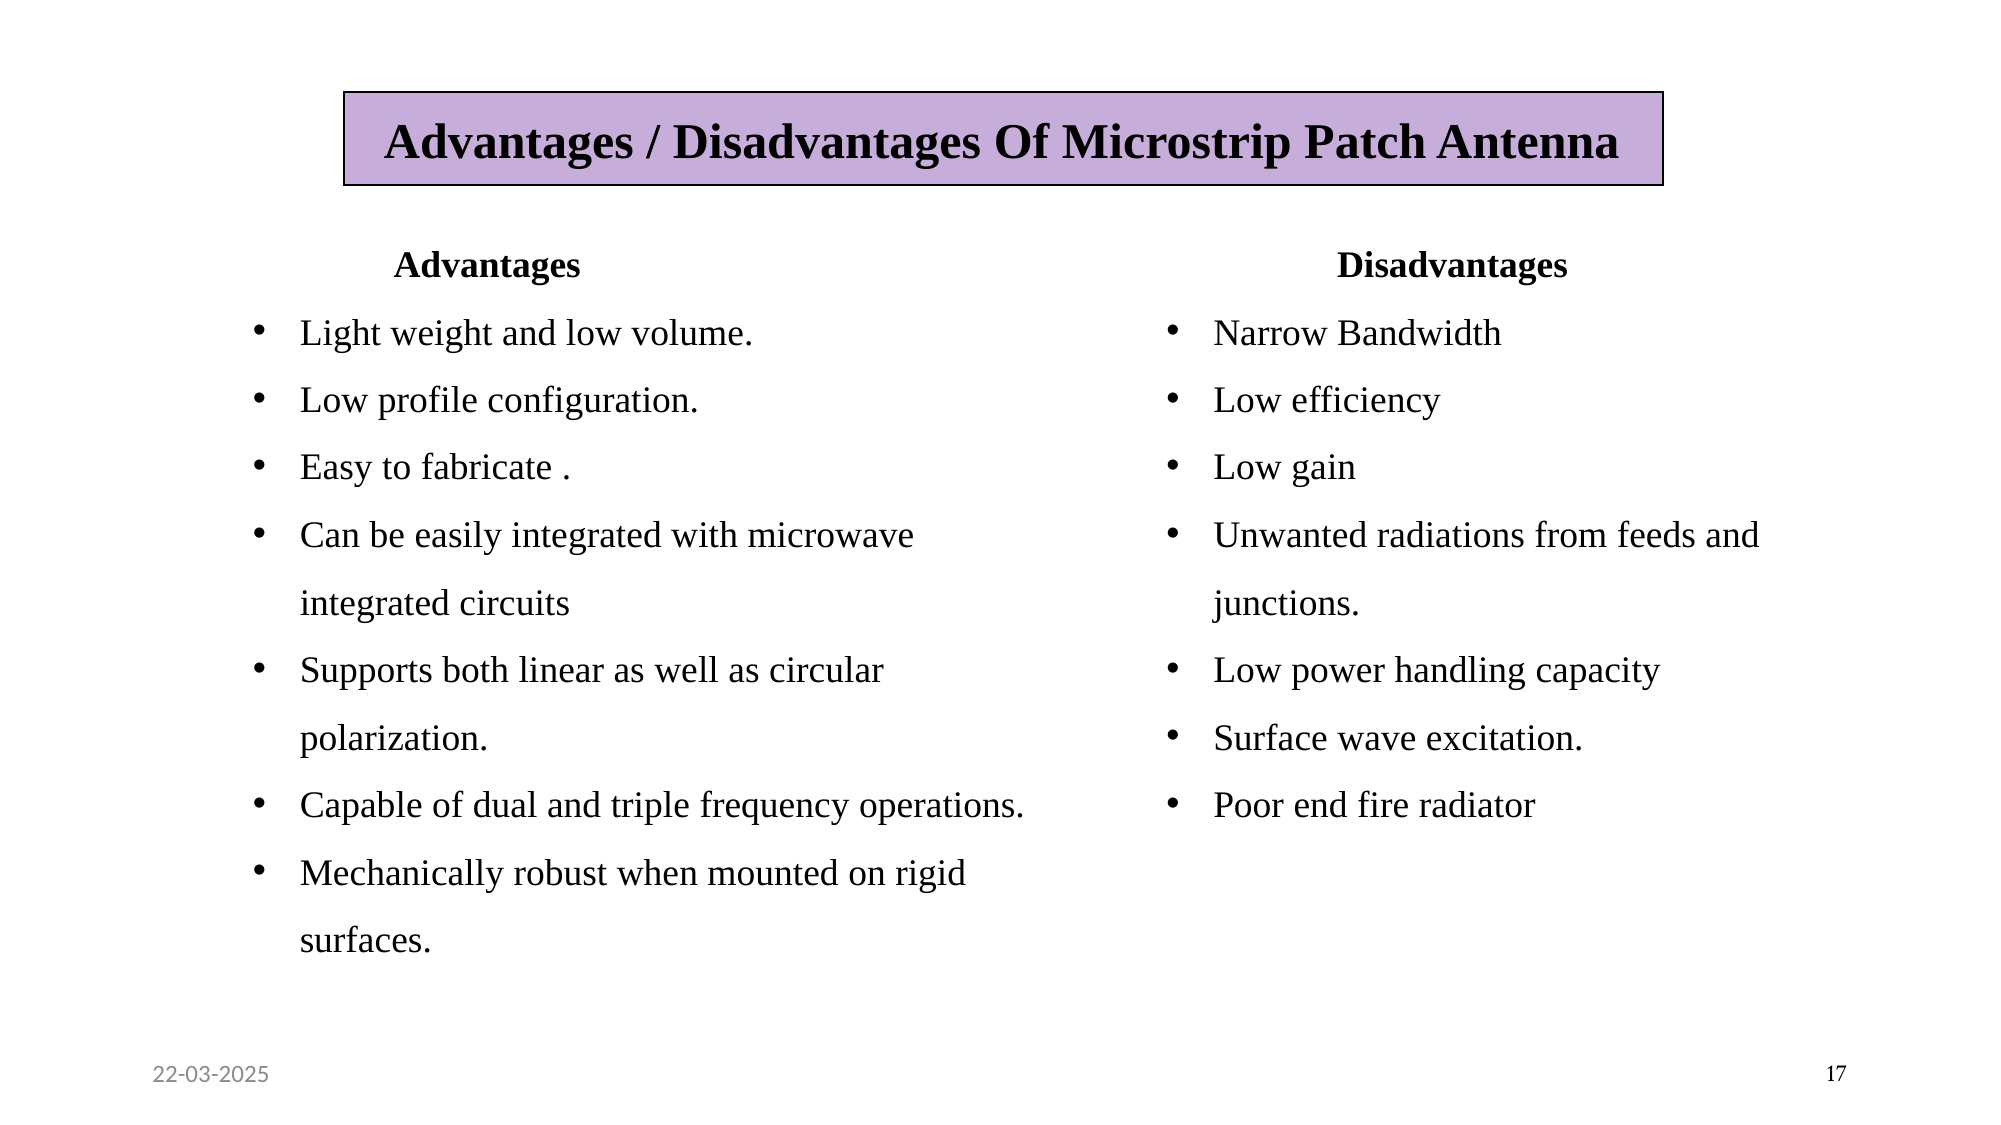

Advantages / Disadvantages Of Microstrip Patch Antenna

Advantages
Disadvantages
Light weight and low volume.
Low profile configuration.
Easy to fabricate .
Can be easily integrated with microwave integrated circuits
Supports both linear as well as circular polarization.
Capable of dual and triple frequency operations.
Mechanically robust when mounted on rigid surfaces.

Narrow Bandwidth
Low efficiency
Low gain
Unwanted radiations from feeds and junctions.
Low power handling capacity
Surface wave excitation.
Poor end fire radiator
22-03-2025
17